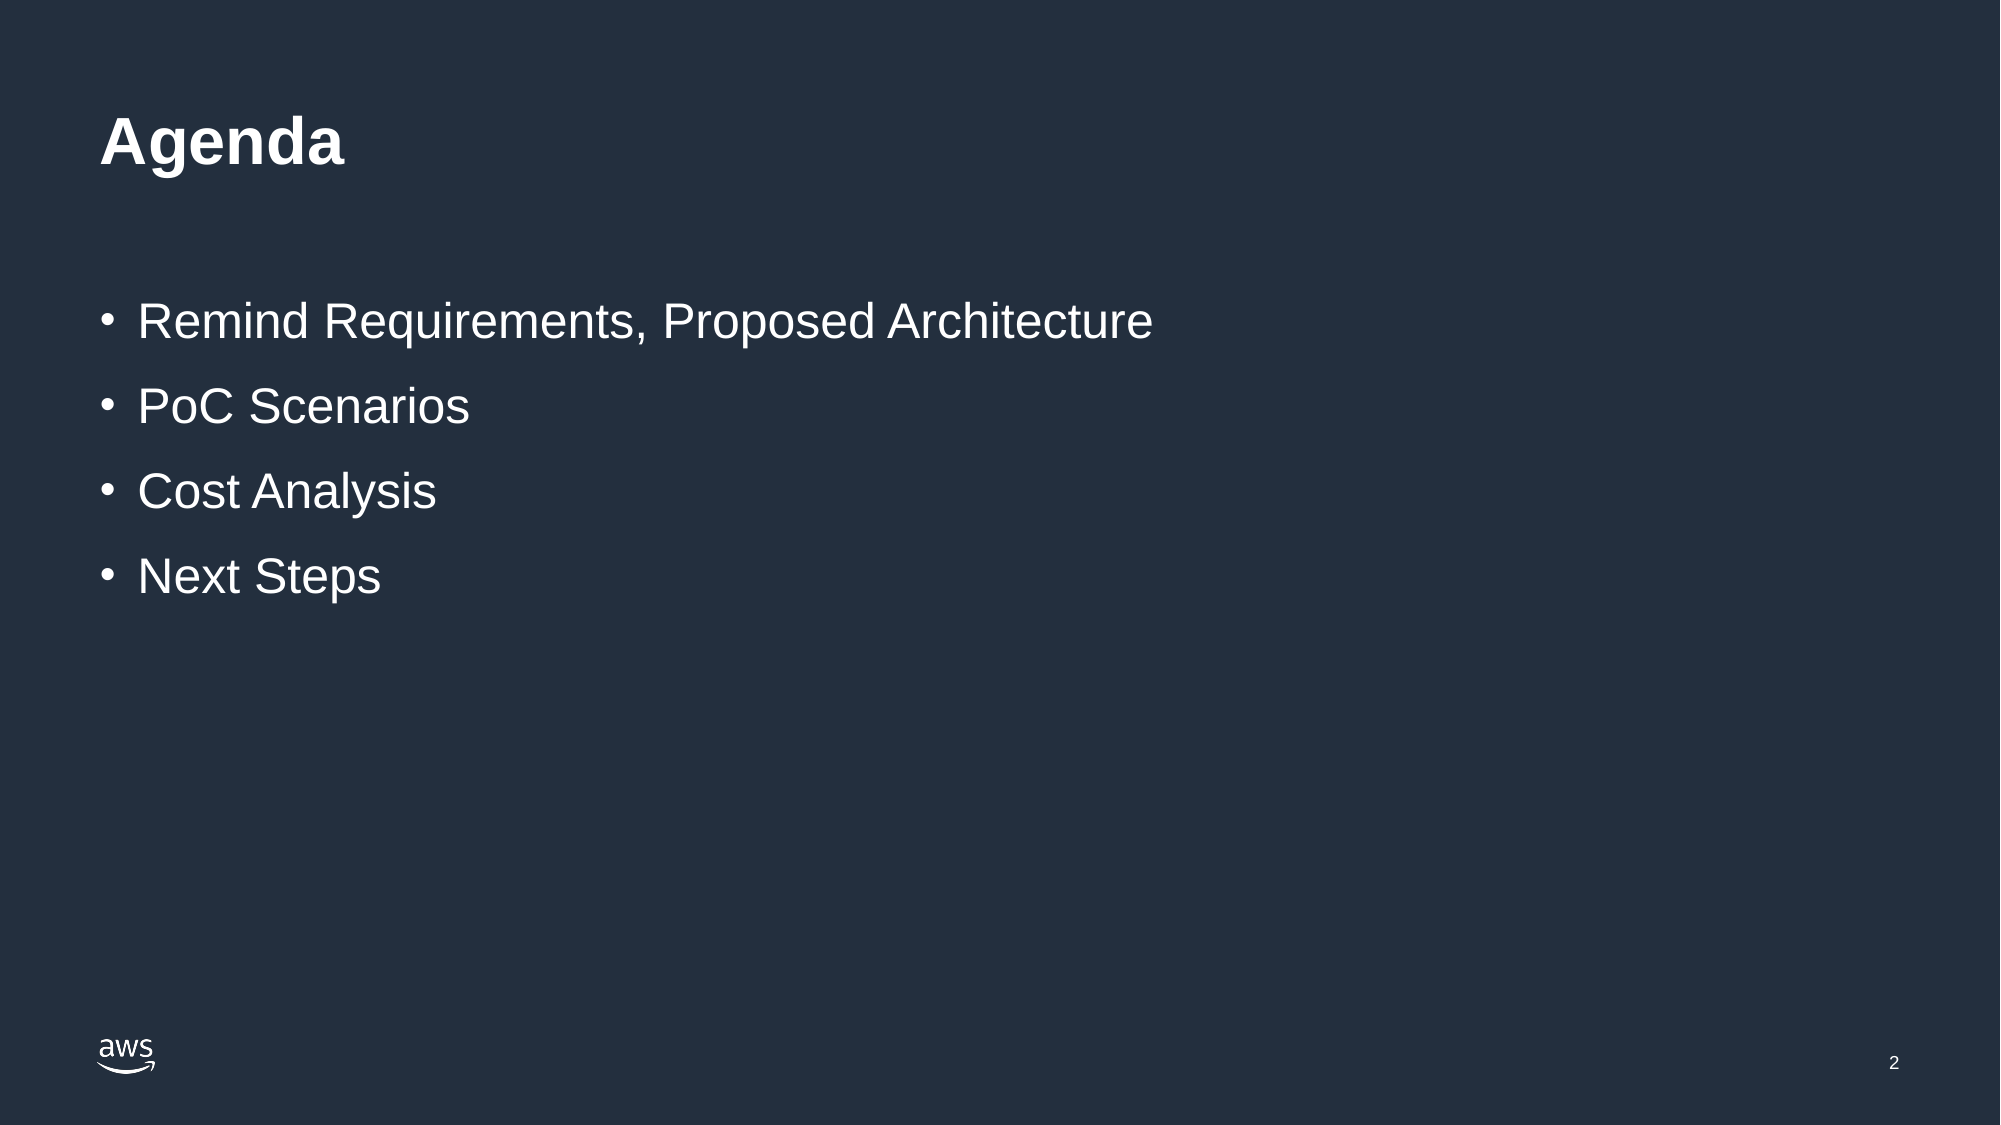

# Agenda
Remind Requirements, Proposed Architecture
PoC Scenarios
Cost Analysis
Next Steps
2